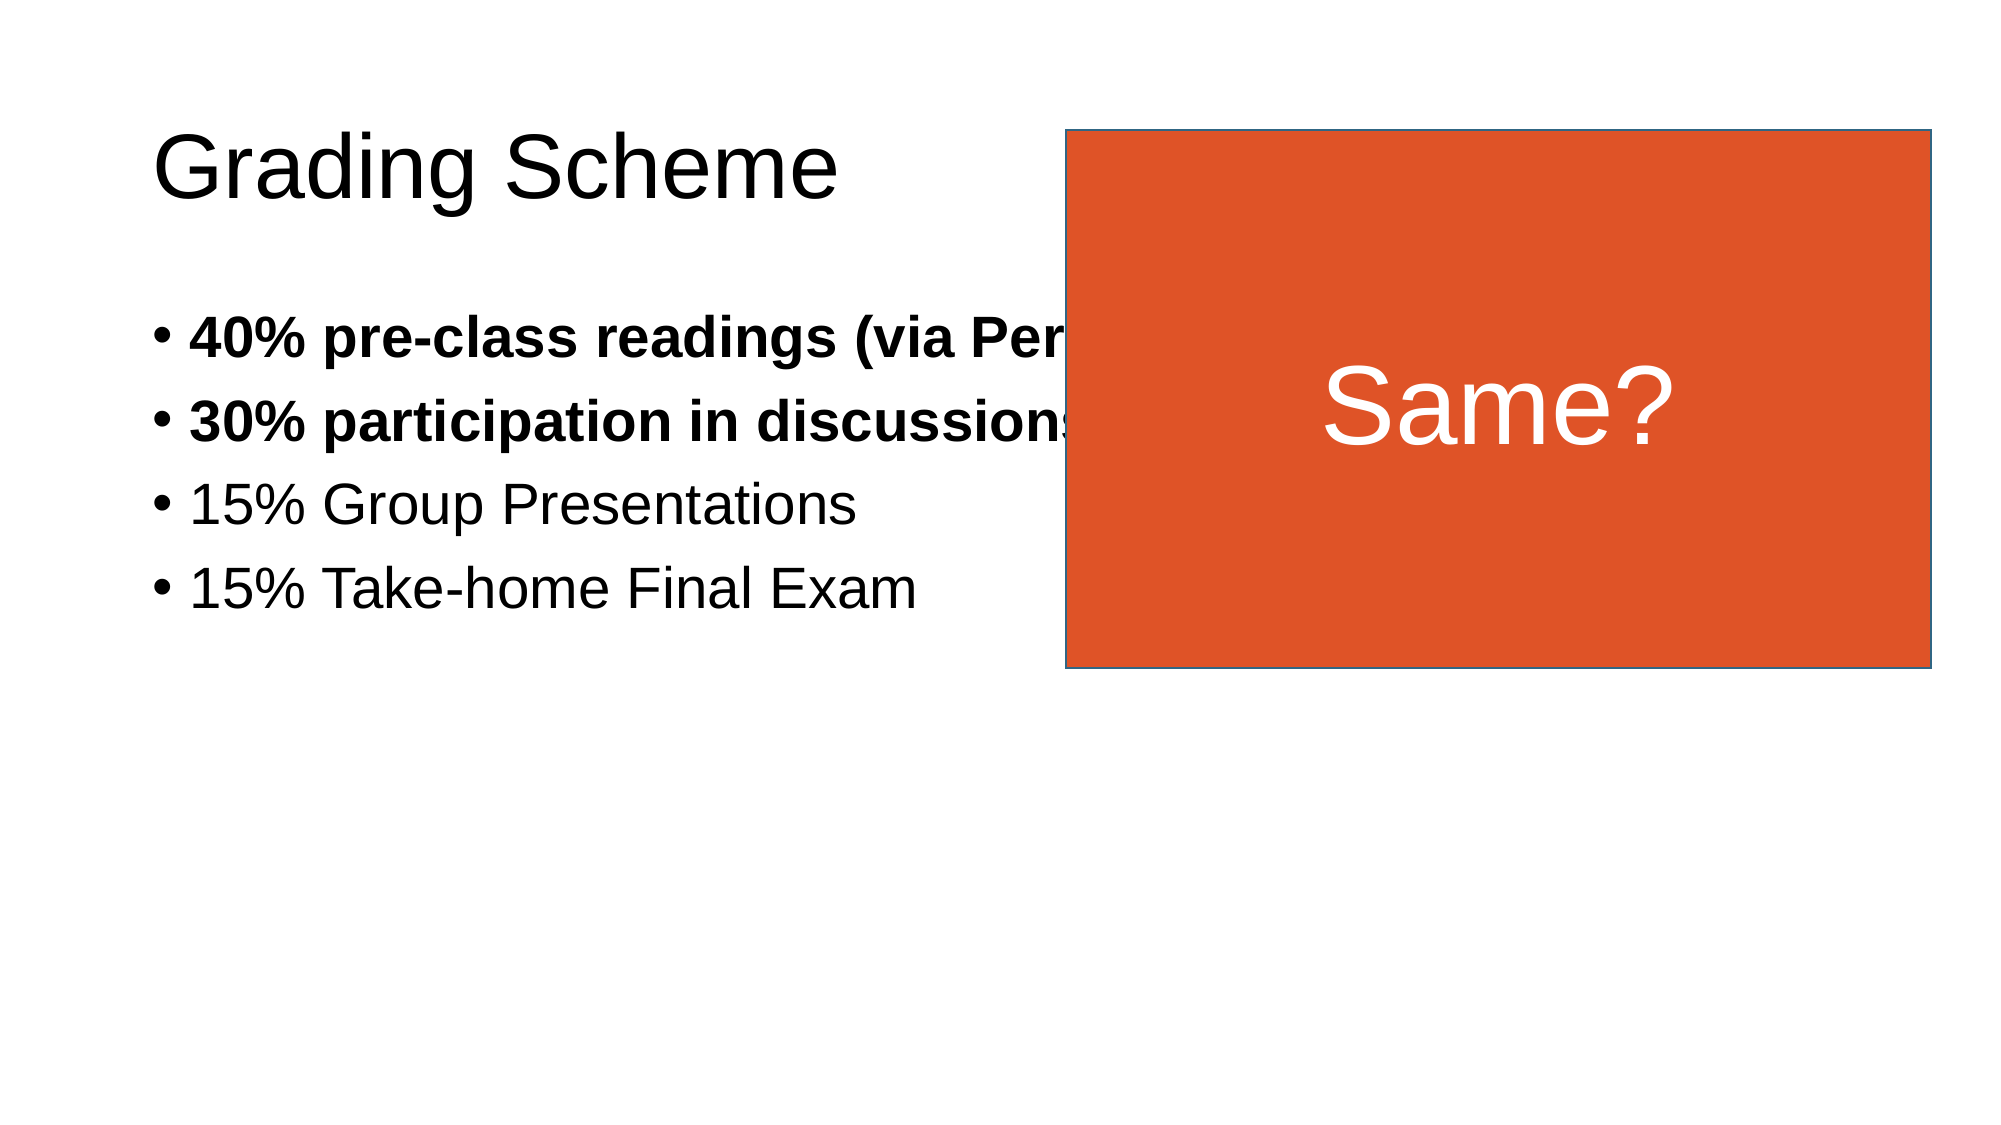

# Grading Scheme
Same?
40% pre-class readings (via Perusall)
30% participation in discussions
15% Group Presentations
15% Take-home Final Exam